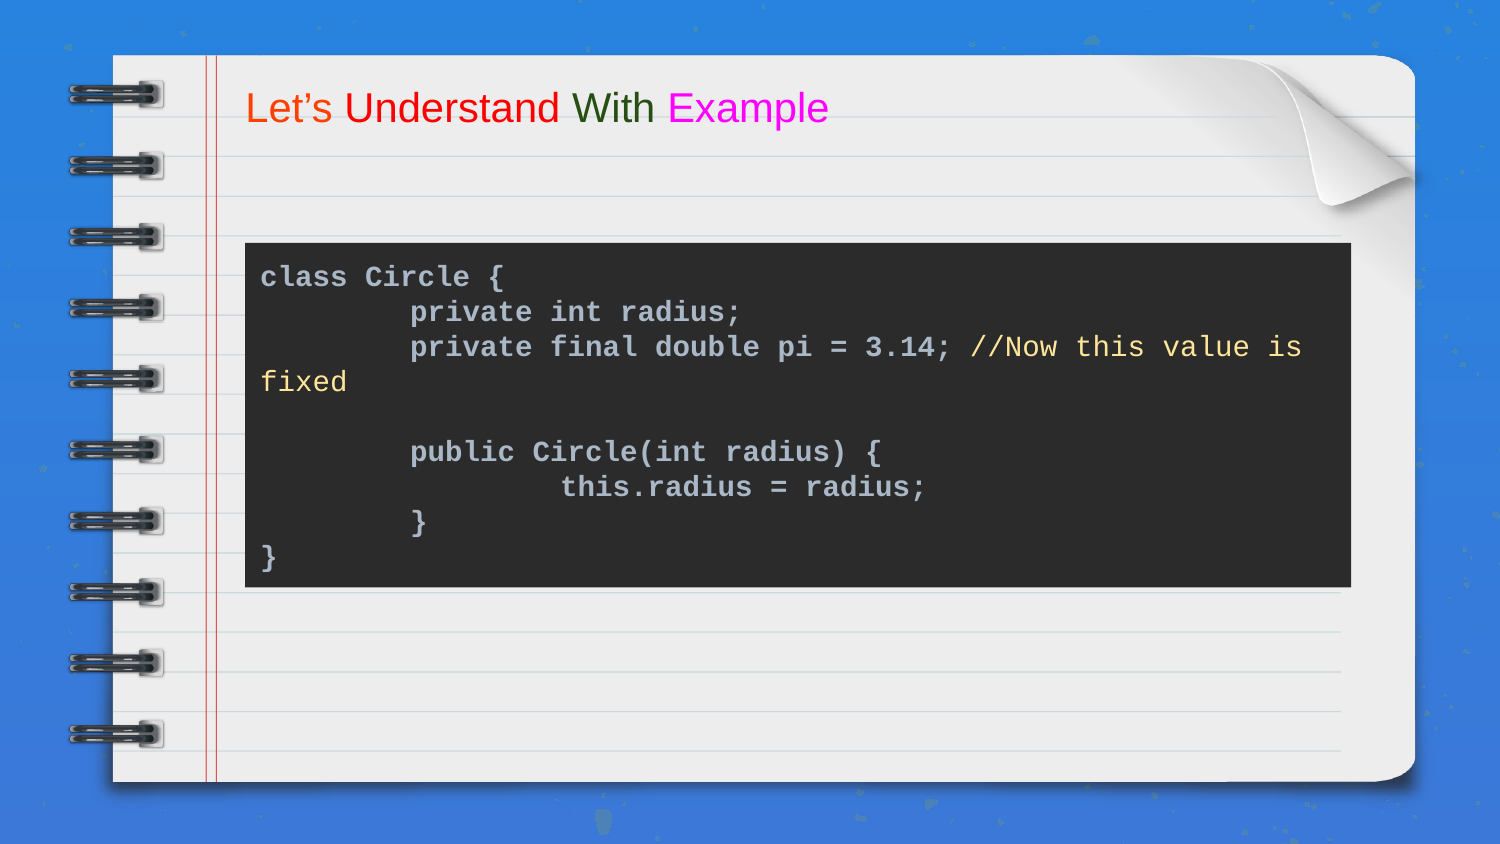

# Let’s Understand With Example

class Circle {
	private int radius;
	private final double pi = 3.14; //Now this value is fixed

	public Circle(int radius) {
		this.radius = radius;
	}
}